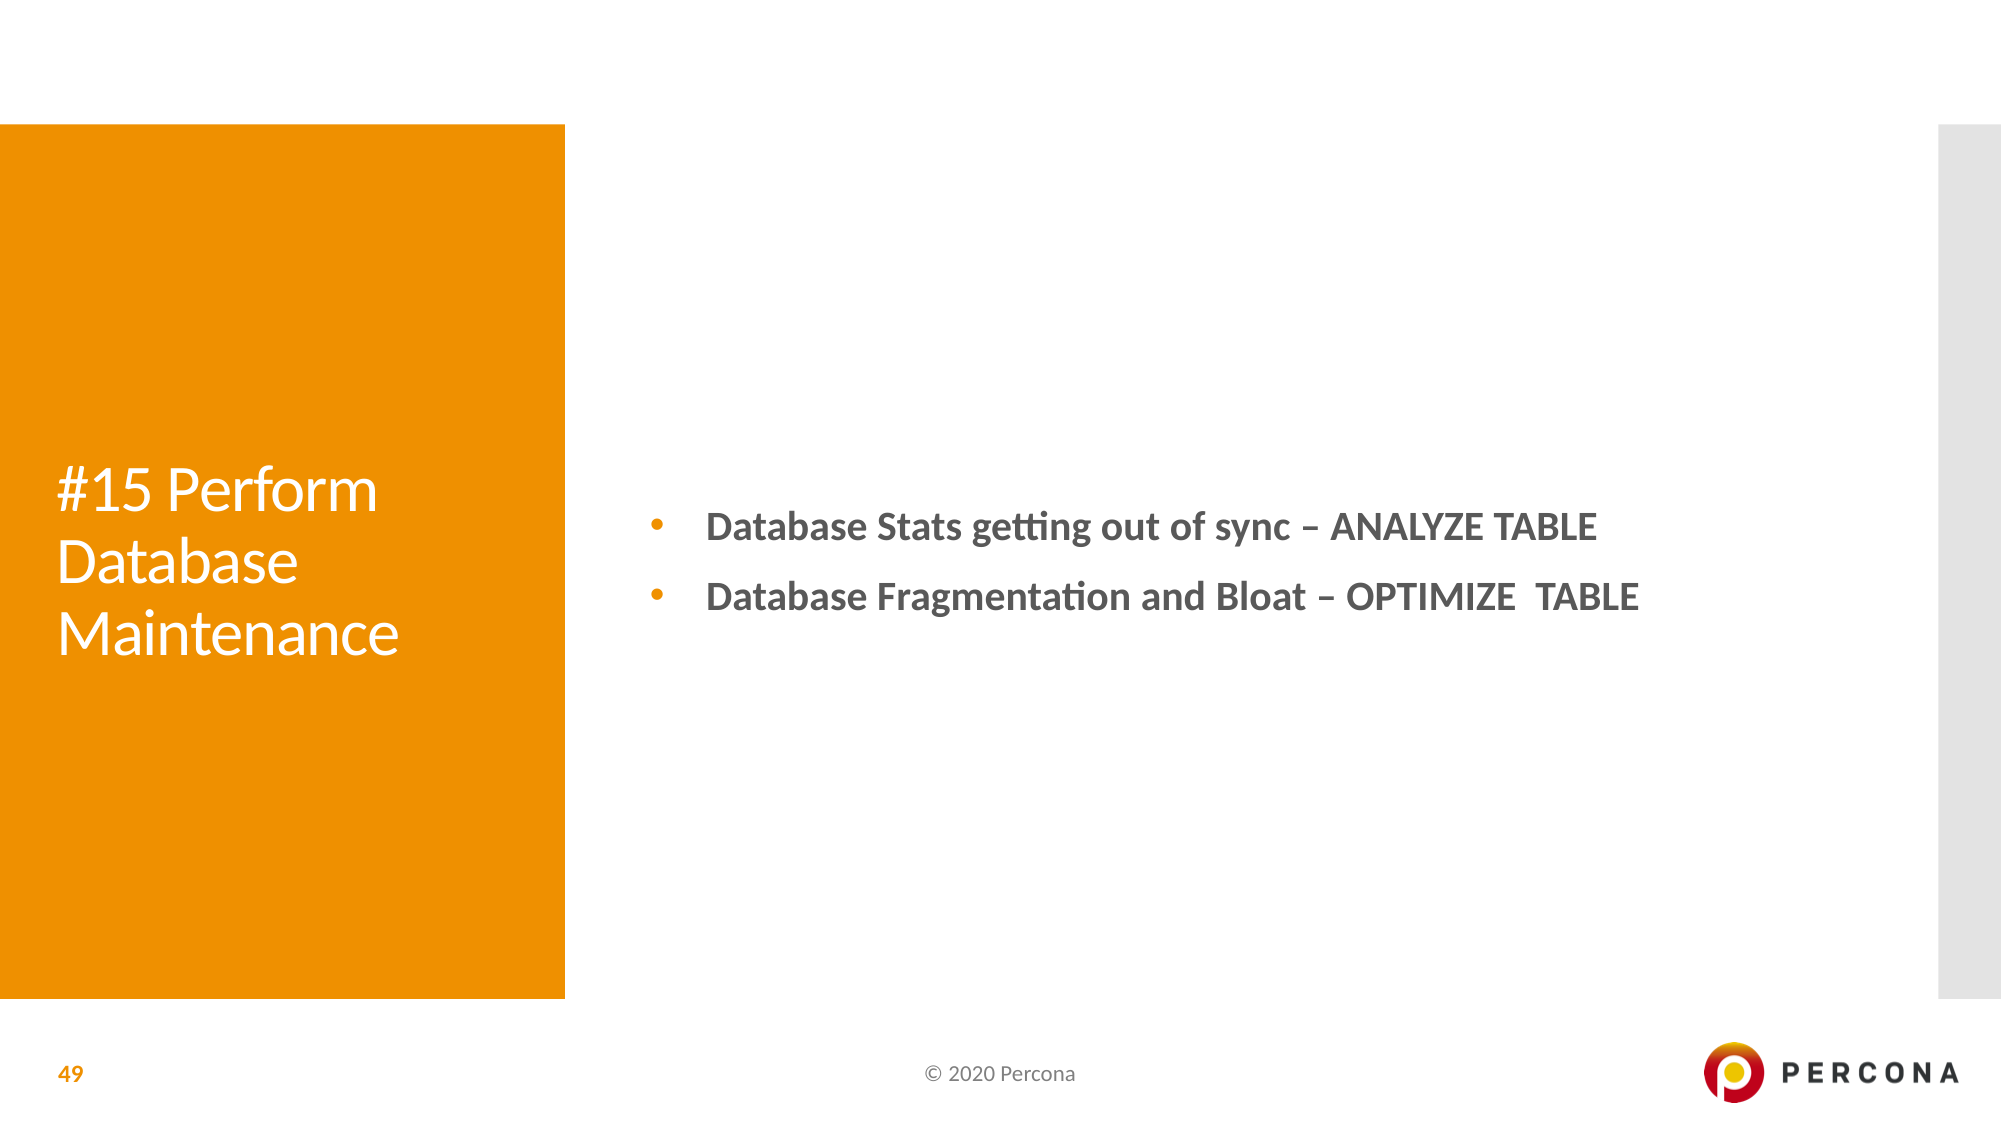

Database Stats getting out of sync – ANALYZE TABLE
Database Fragmentation and Bloat – OPTIMIZE  TABLE
# #15 Perform Database Maintenance
49
© 2020 Percona